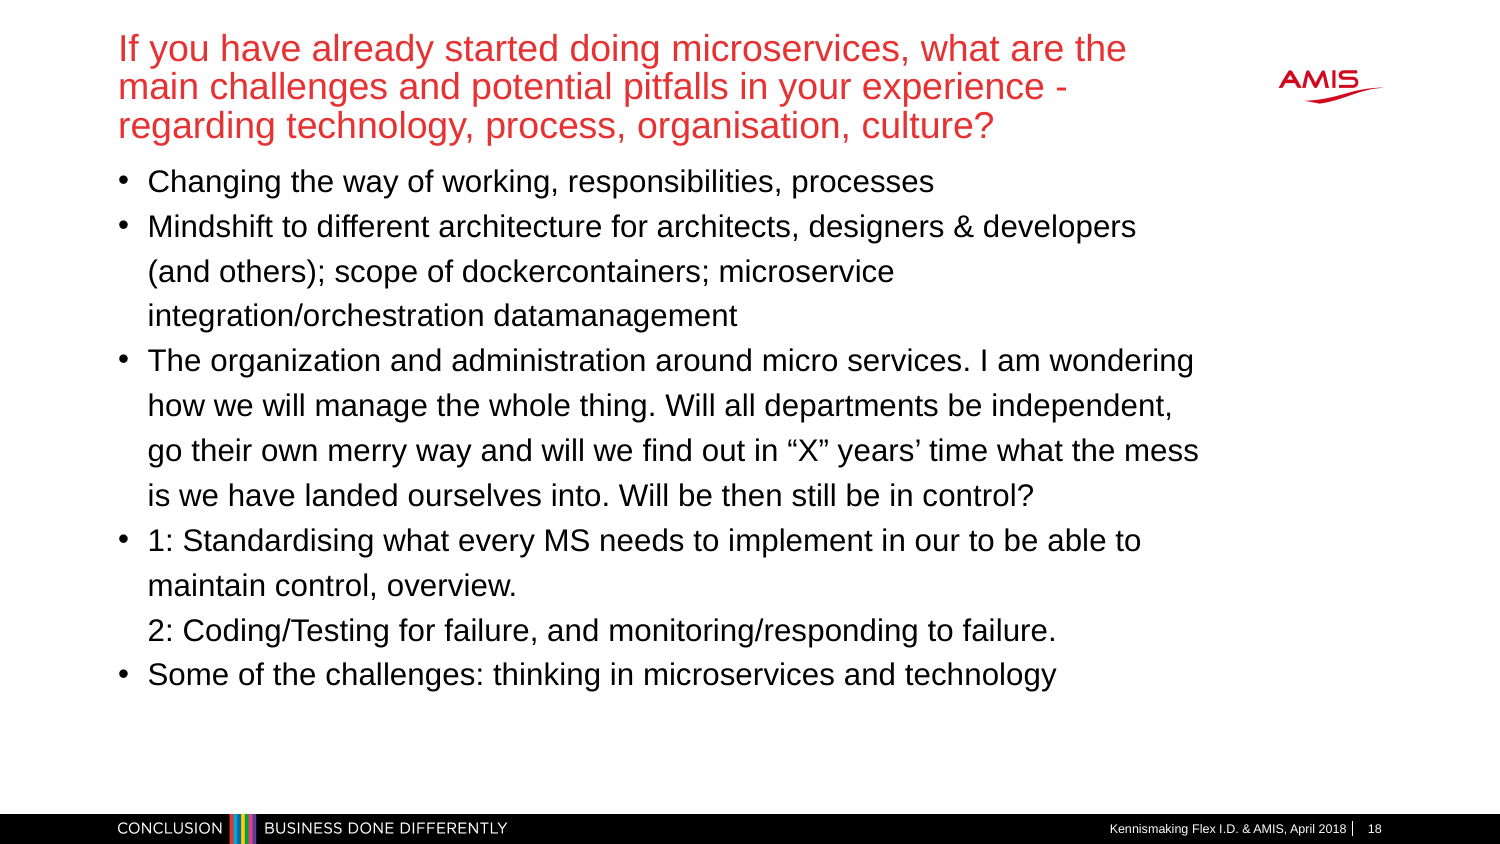

# If you have already started doing microservices, what are the main challenges and potential pitfalls in your experience - regarding technology, process, organisation, culture?
Changing the way of working, responsibilities, processes
Mindshift to different architecture for architects, designers & developers (and others); scope of dockercontainers; microservice integration/orchestration datamanagement
The organization and administration around micro services. I am wondering how we will manage the whole thing. Will all departments be independent, go their own merry way and will we find out in “X” years’ time what the mess is we have landed ourselves into. Will be then still be in control?
1: Standardising what every MS needs to implement in our to be able to maintain control, overview.
2: Coding/Testing for failure, and monitoring/responding to failure.
Some of the challenges: thinking in microservices and technology
Kennismaking Flex I.D. & AMIS, April 2018
18